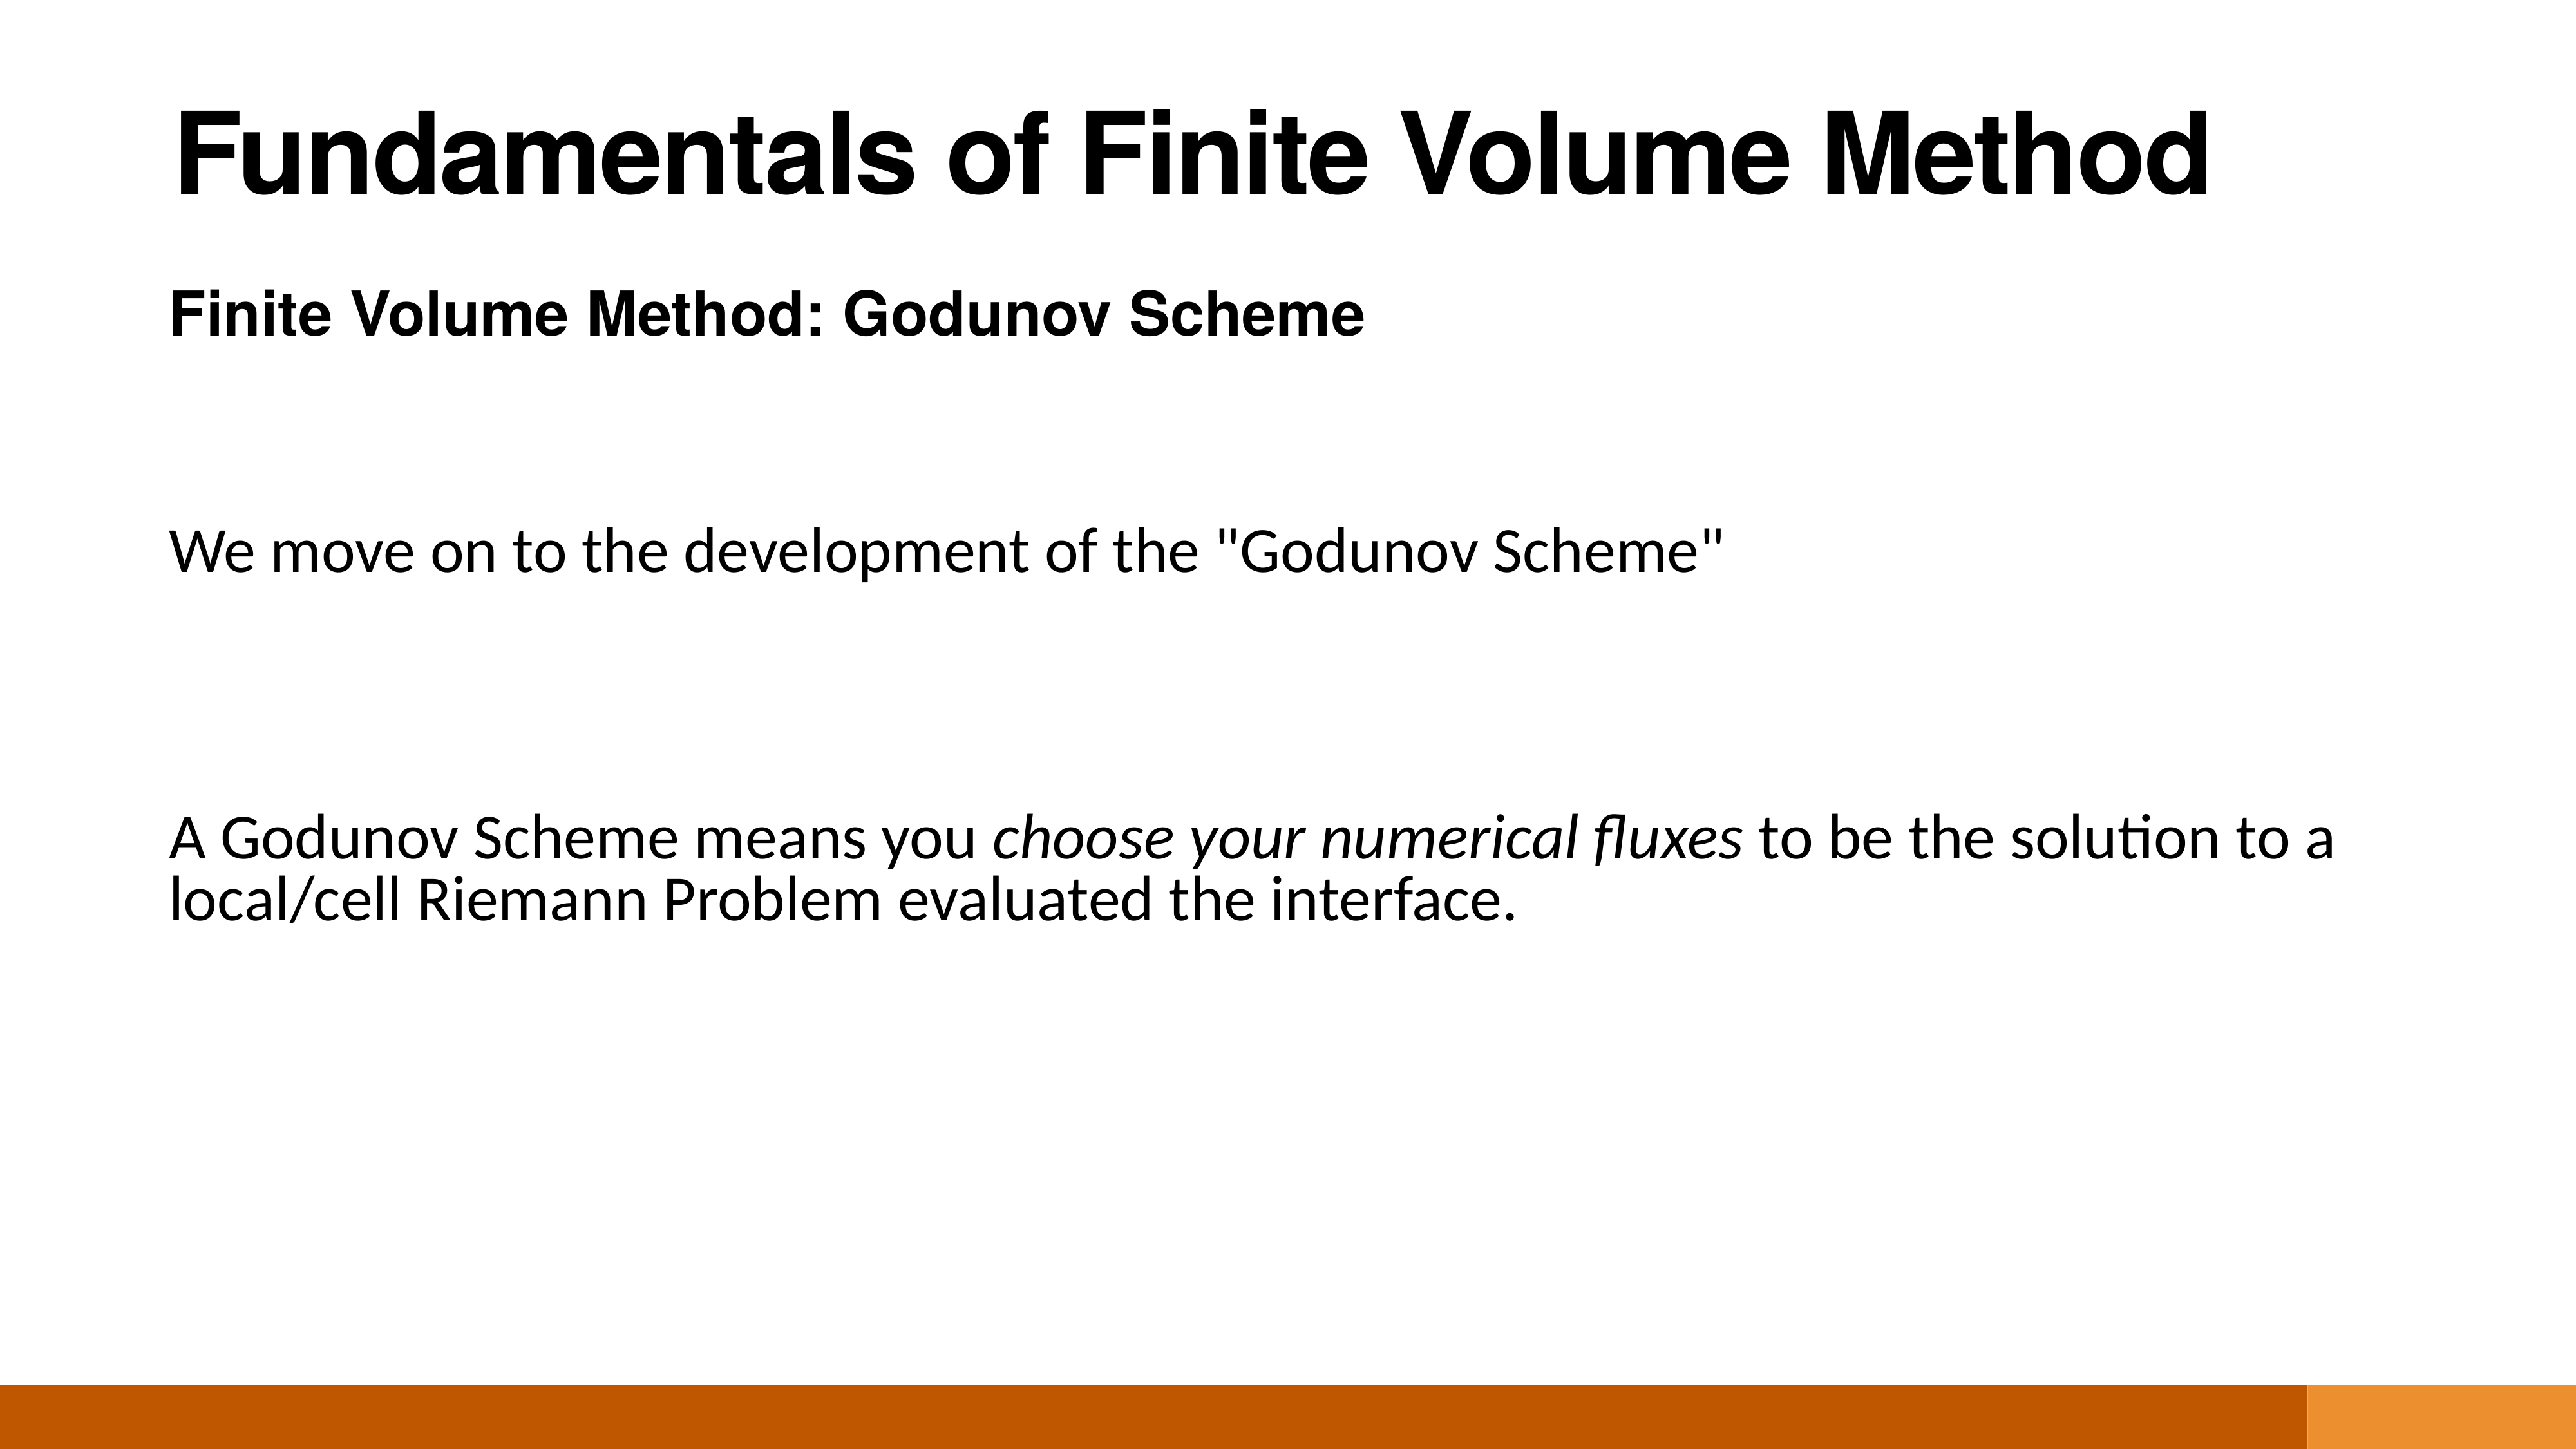

Fundamentals of Finite Volume Method

Finite Volume Method: Godunov Scheme
We move on to the development of the "Godunov Scheme"
A Godunov Scheme means you choose your numerical fluxes to be the solution to a local/cell Riemann Problem evaluated the interface.

39